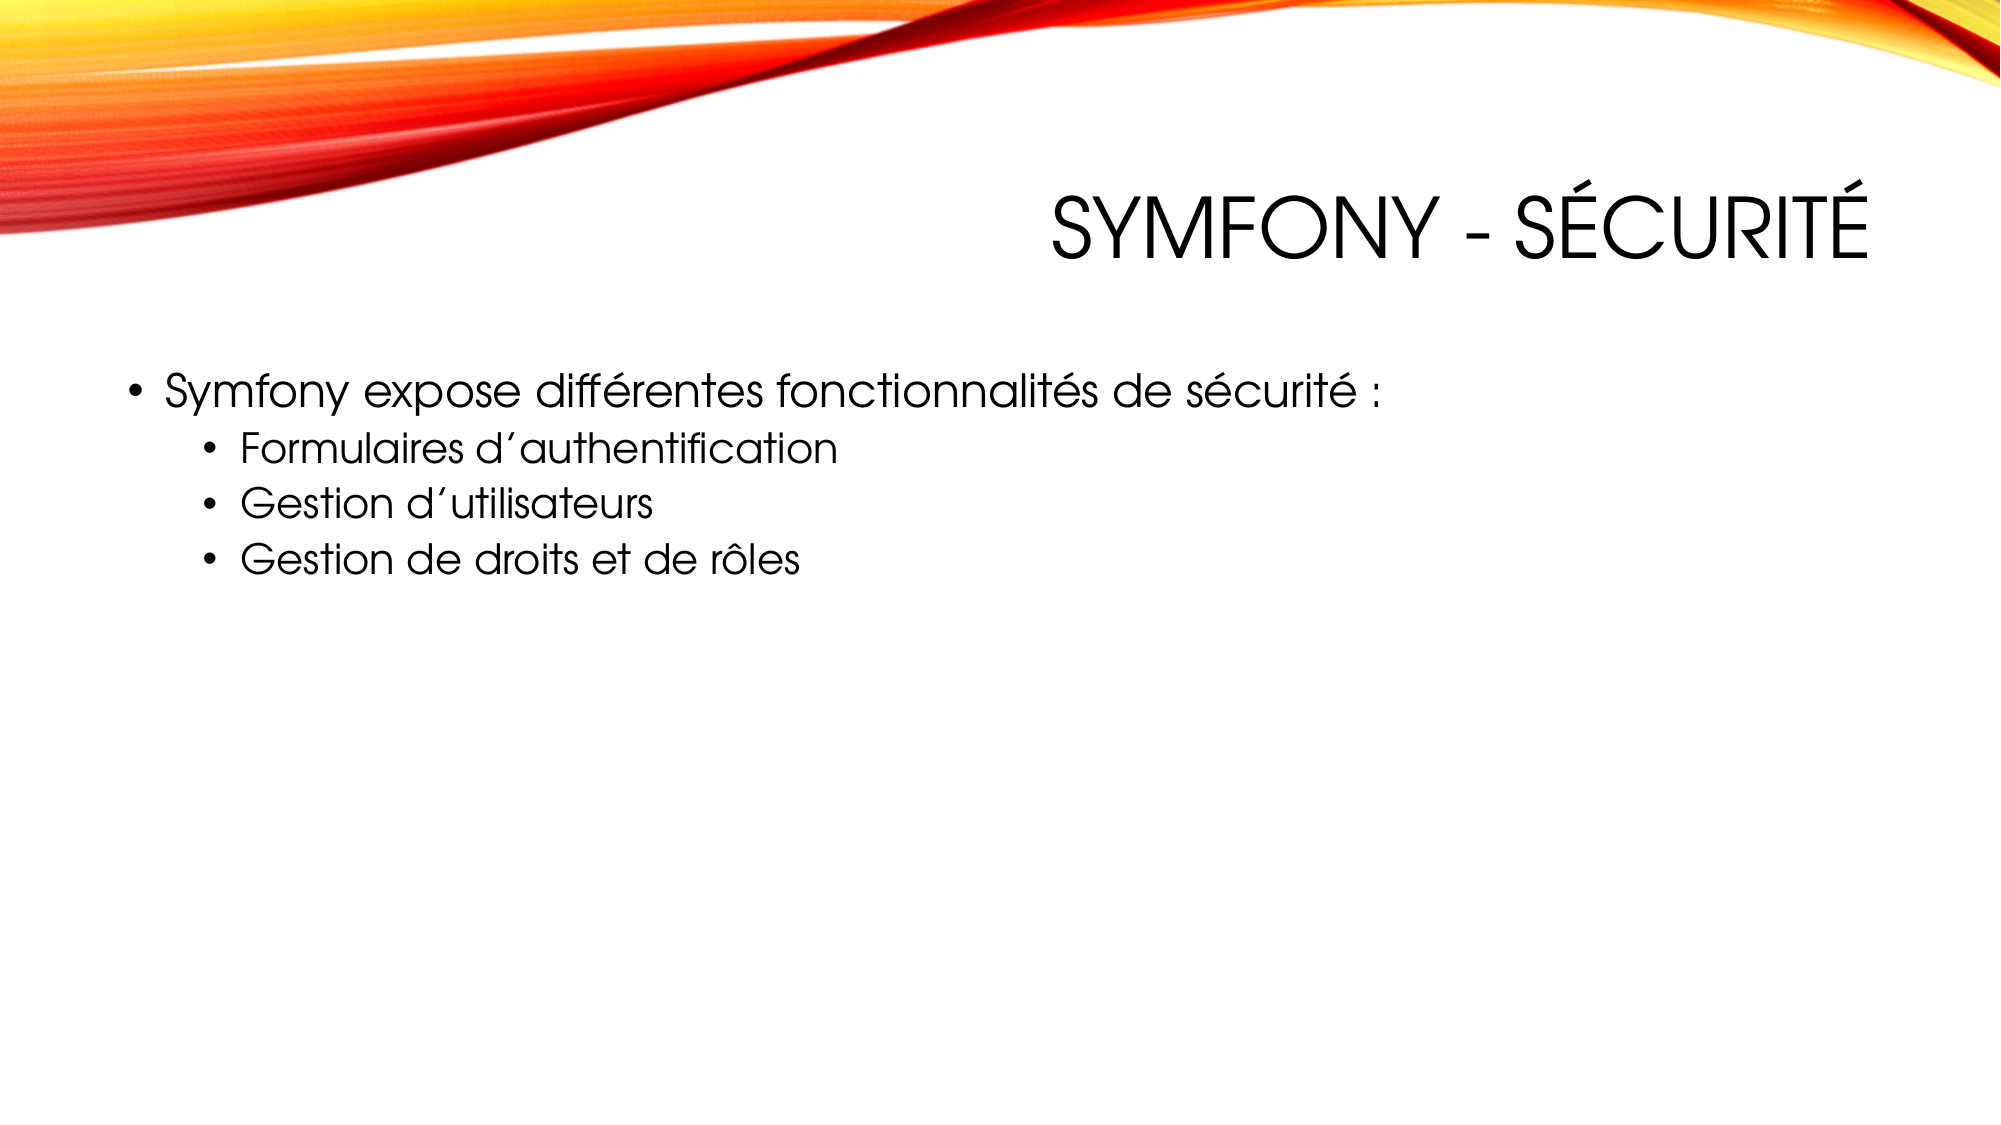

# Symfony - Sécurité
Symfony expose différentes fonctionnalités de sécurité :
Formulaires d’authentification
Gestion d’utilisateurs
Gestion de droits et de rôles